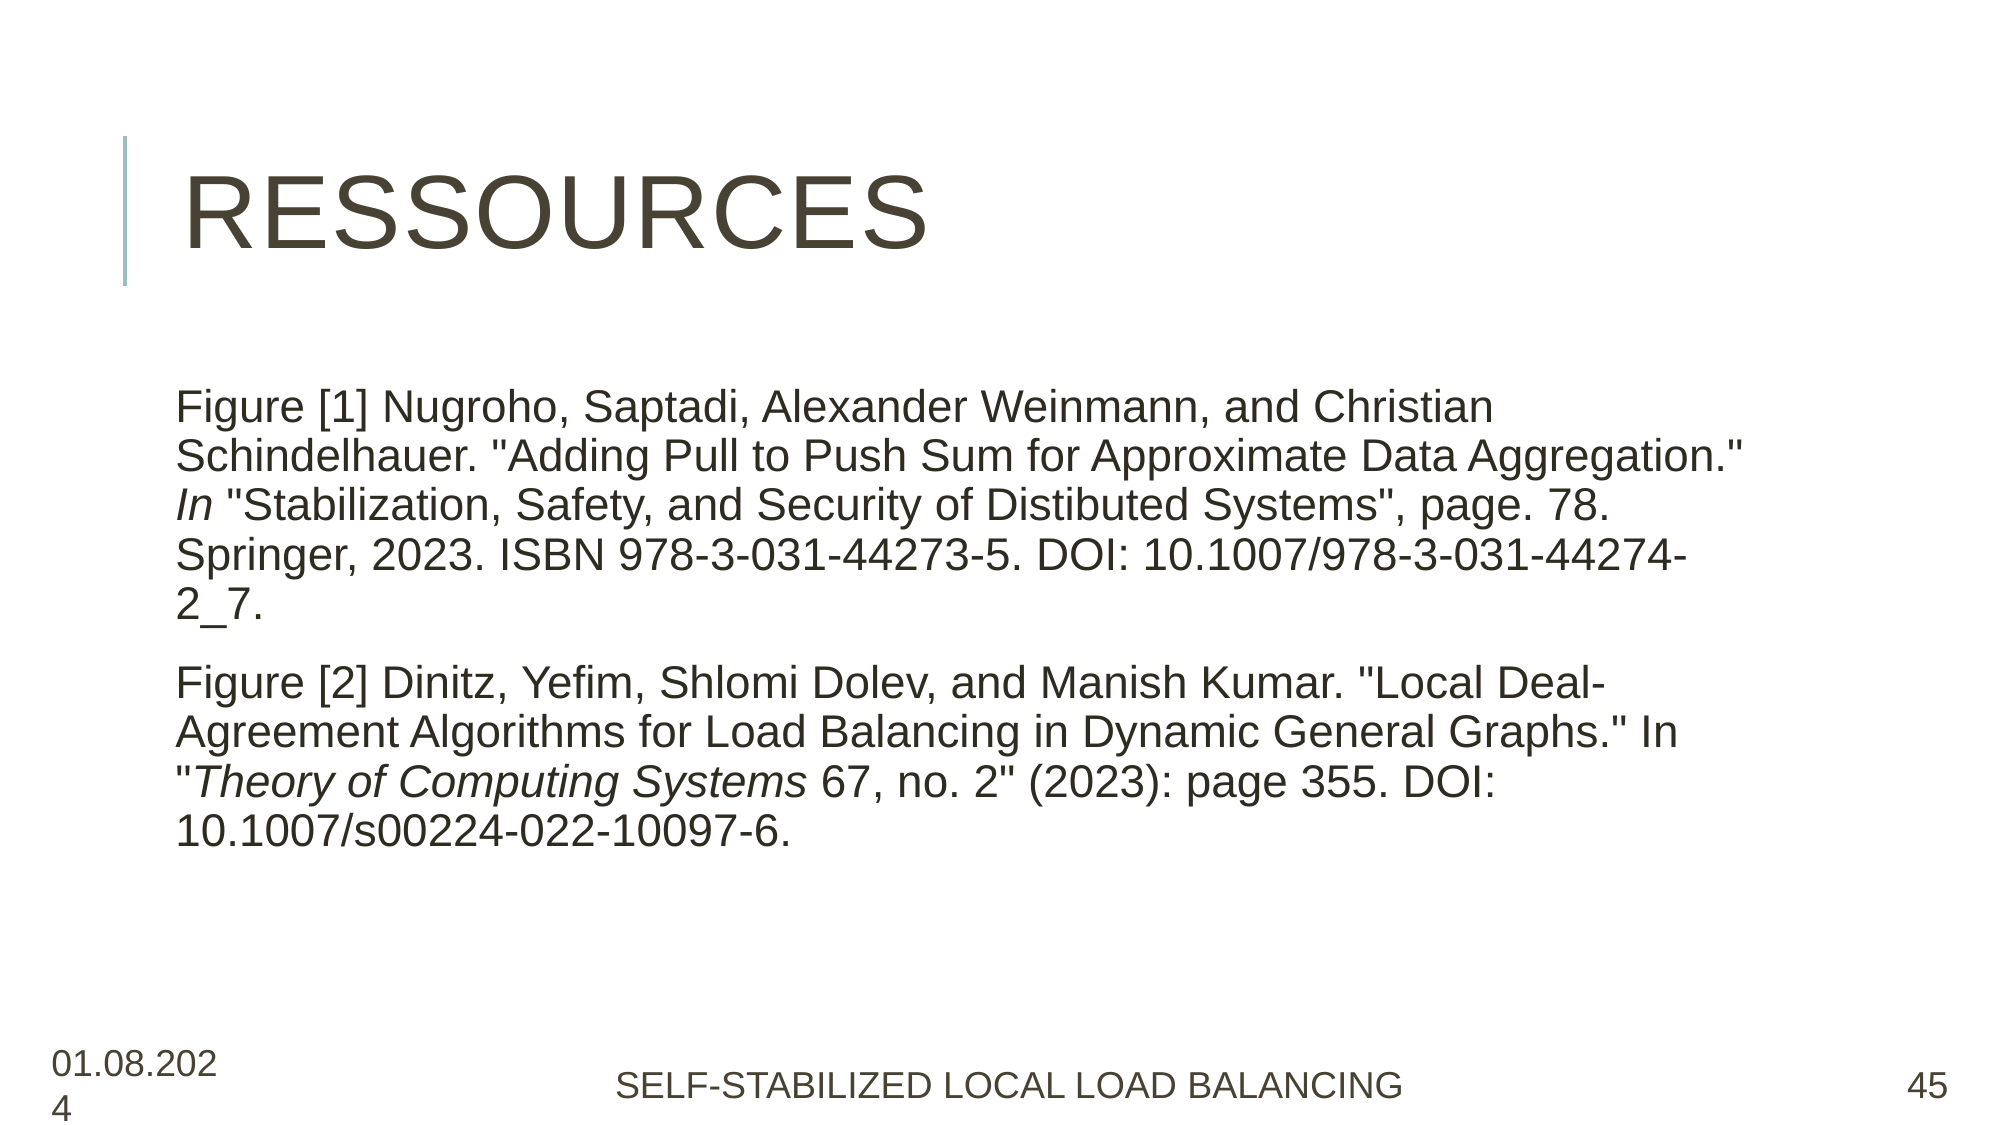

# Ressources
Figure [1] Nugroho, Saptadi, Alexander Weinmann, and Christian Schindelhauer. "Adding Pull to Push Sum for Approximate Data Aggregation." In "Stabilization, Safety, and Security of Distibuted Systems", page. 78. Springer, 2023. ISBN 978-3-031-44273-5. DOI: 10.1007/978-3-031-44274-2_7.
Figure [2] Dinitz, Yefim, Shlomi Dolev, and Manish Kumar. "Local Deal-Agreement Algorithms for Load Balancing in Dynamic General Graphs." In "Theory of Computing Systems 67, no. 2" (2023): page 355. DOI: 10.1007/s00224-022-10097-6.
01.08.2024
Self-Stabilized Local Load Balancing
45